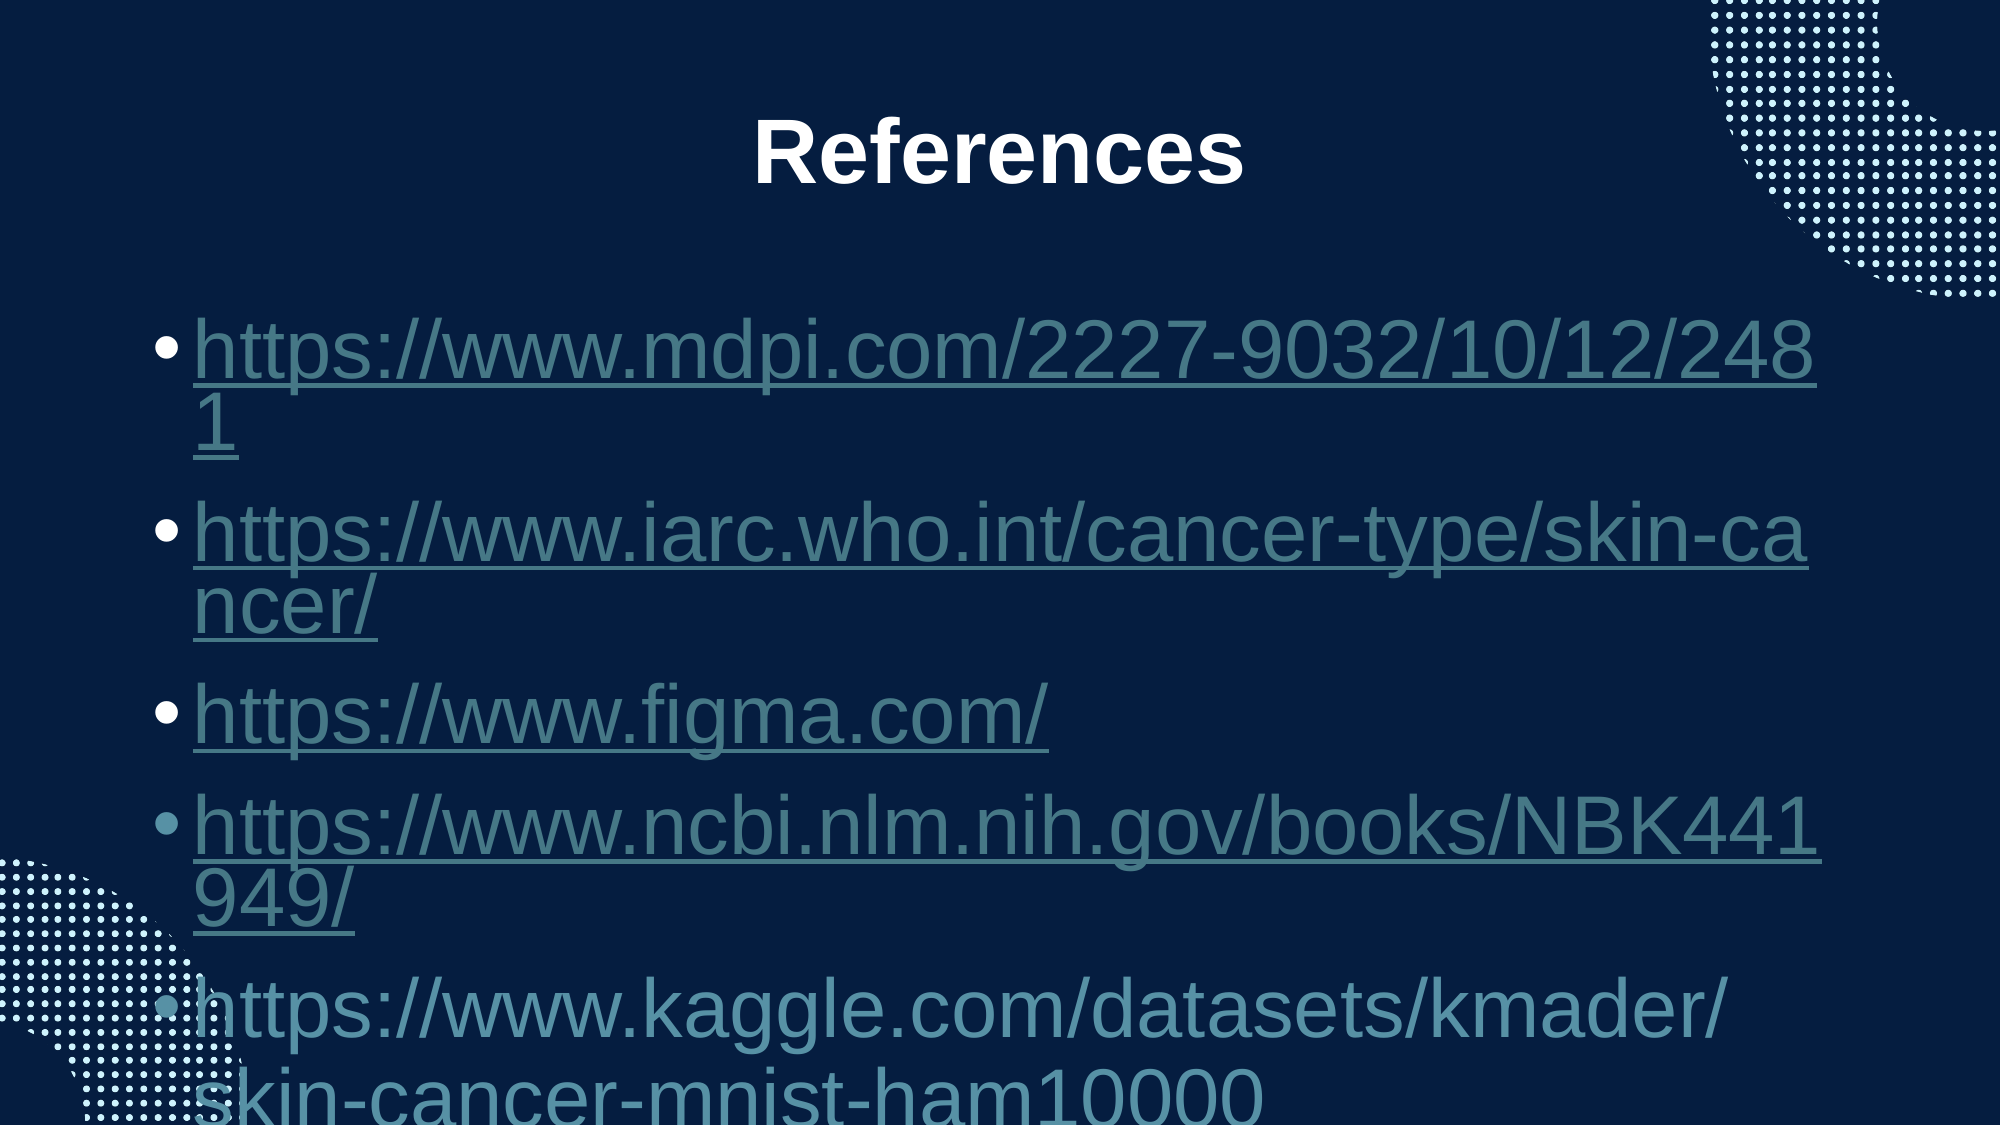

# References
https://www.mdpi.com/2227-9032/10/12/2481
https://www.iarc.who.int/cancer-type/skin-cancer/
https://www.figma.com/
https://www.ncbi.nlm.nih.gov/books/NBK441949/
https://www.kaggle.com/datasets/kmader/skin-cancer-mnist-ham10000